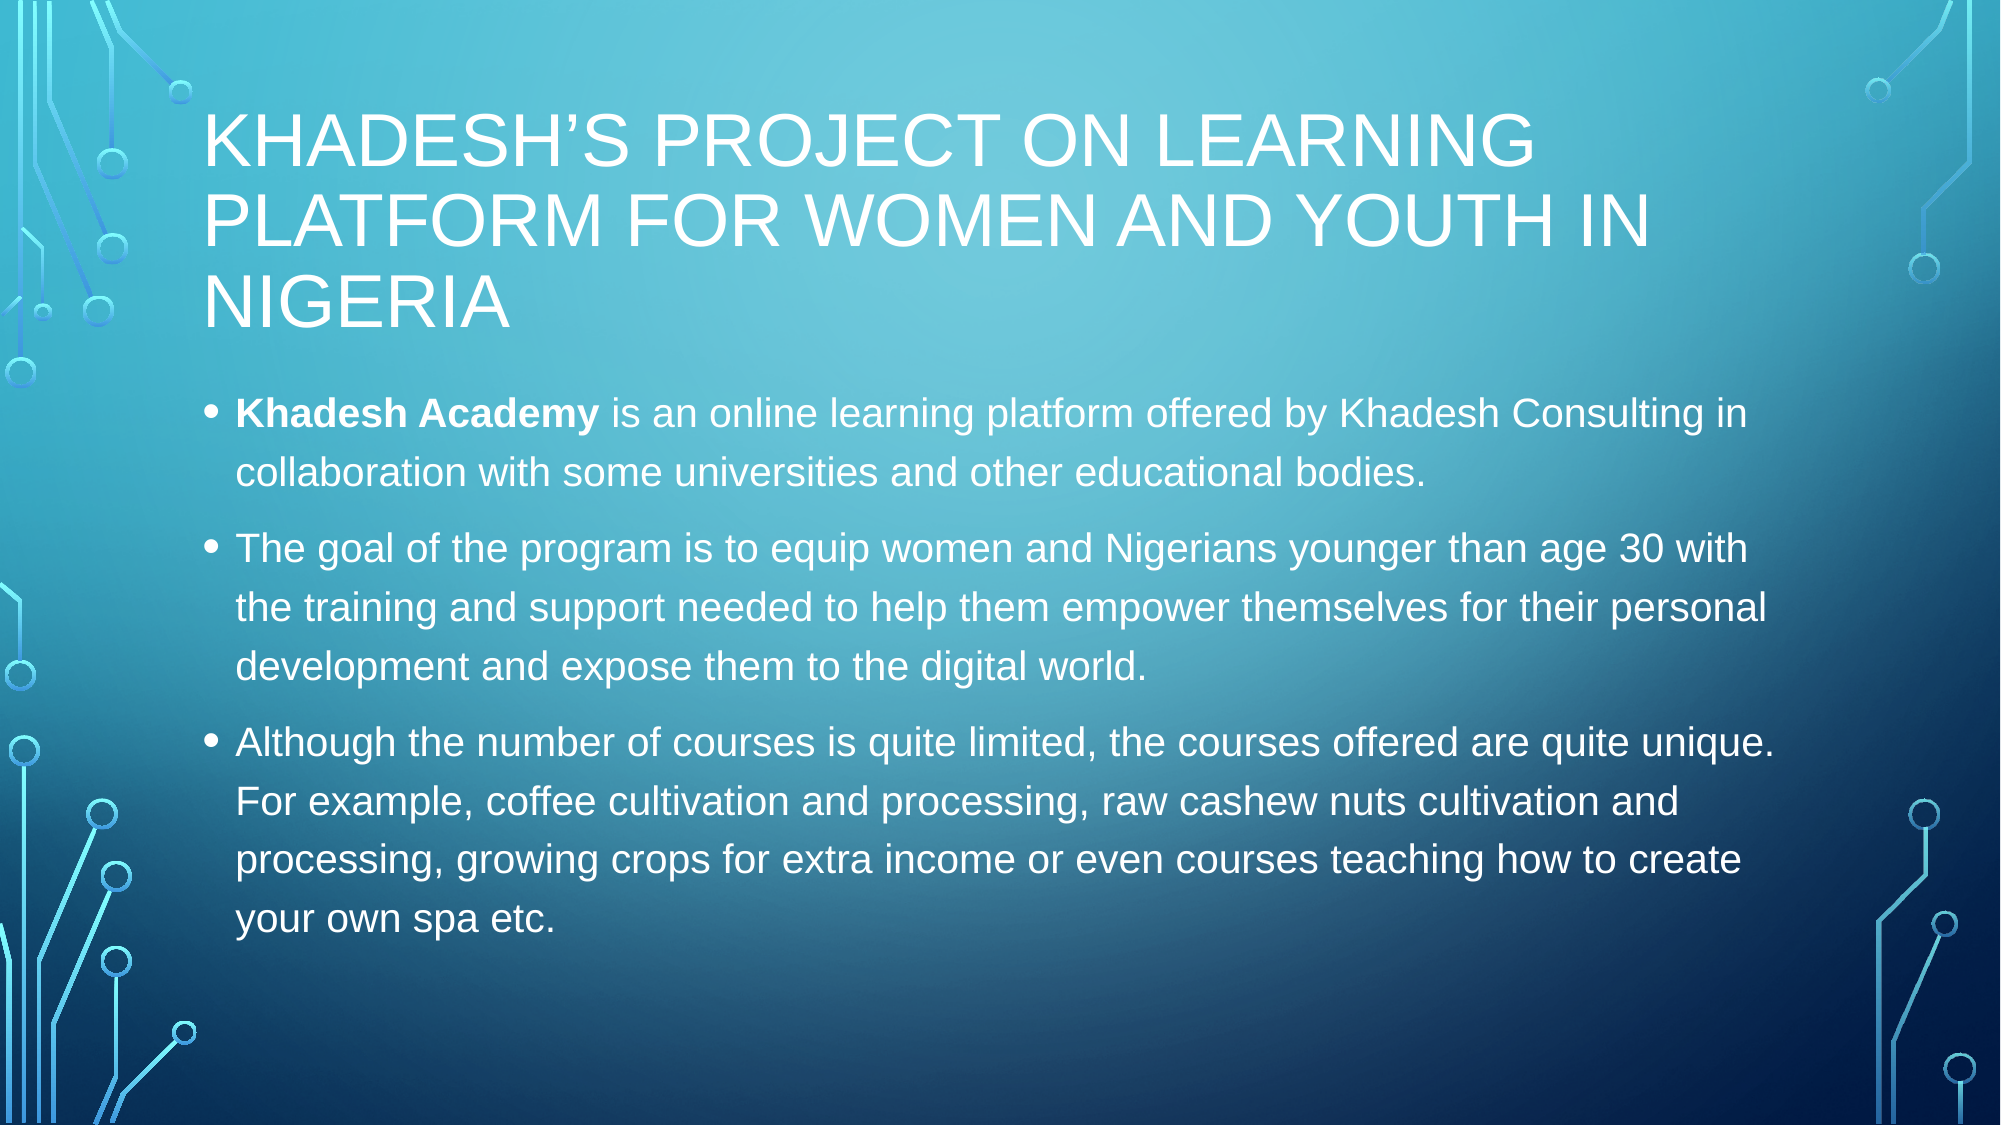

# Khadesh’s Project on learning platform for Women and Youth in Nigeria
Khadesh Academy is an online learning platform offered by Khadesh Consulting in collaboration with some universities and other educational bodies.
The goal of the program is to equip women and Nigerians younger than age 30 with the training and support needed to help them empower themselves for their personal development and expose them to the digital world.
Although the number of courses is quite limited, the courses offered are quite unique. For example, coffee cultivation and processing, raw cashew nuts cultivation and processing, growing crops for extra income or even courses teaching how to create your own spa etc.